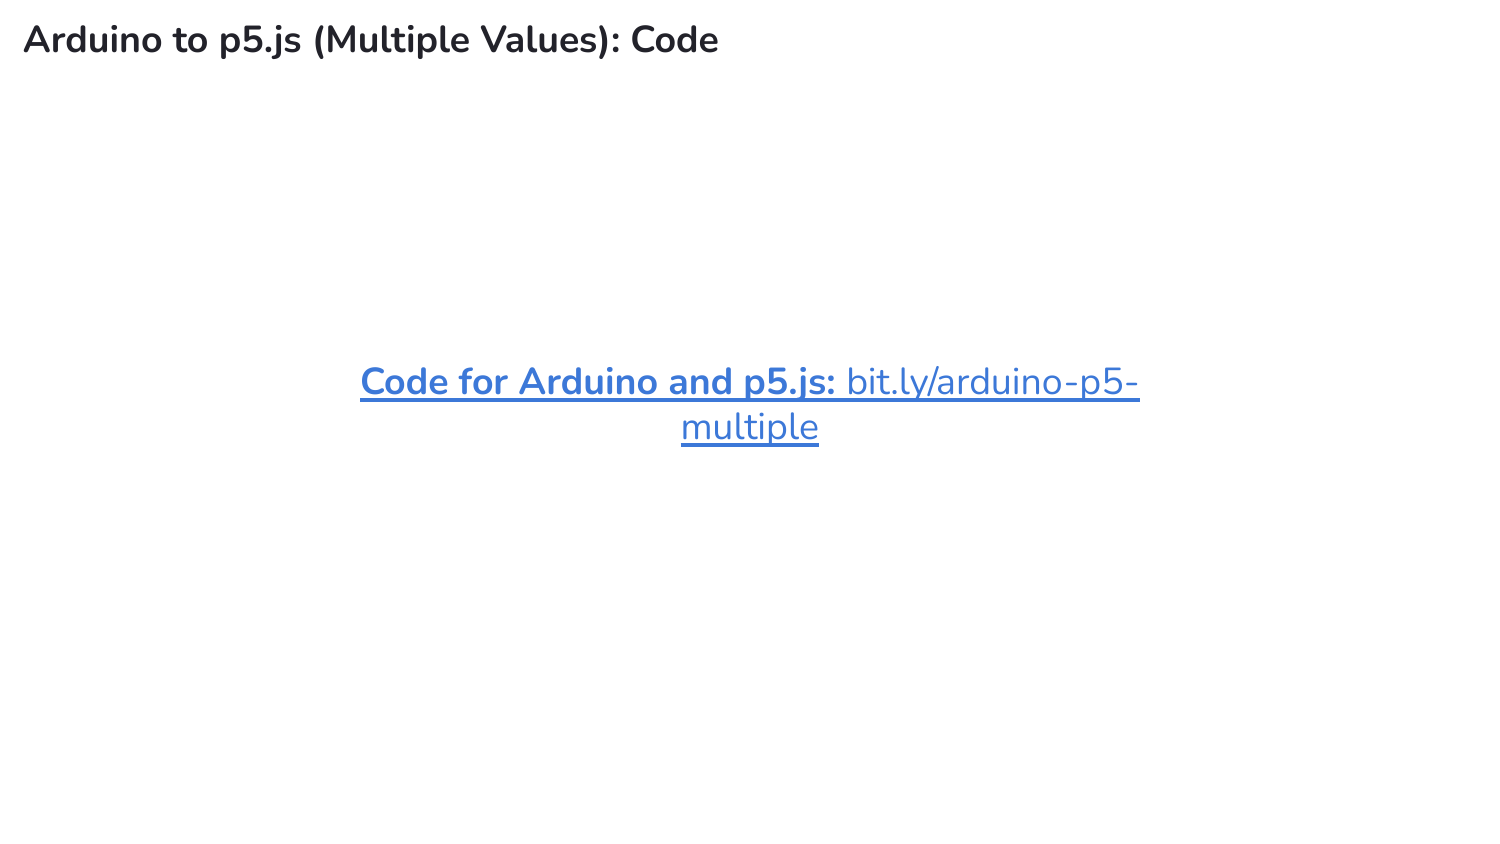

# Arduino to p5.js (Multiple Values): Code
Code for Arduino and p5.js: bit.ly/arduino-p5-multiple